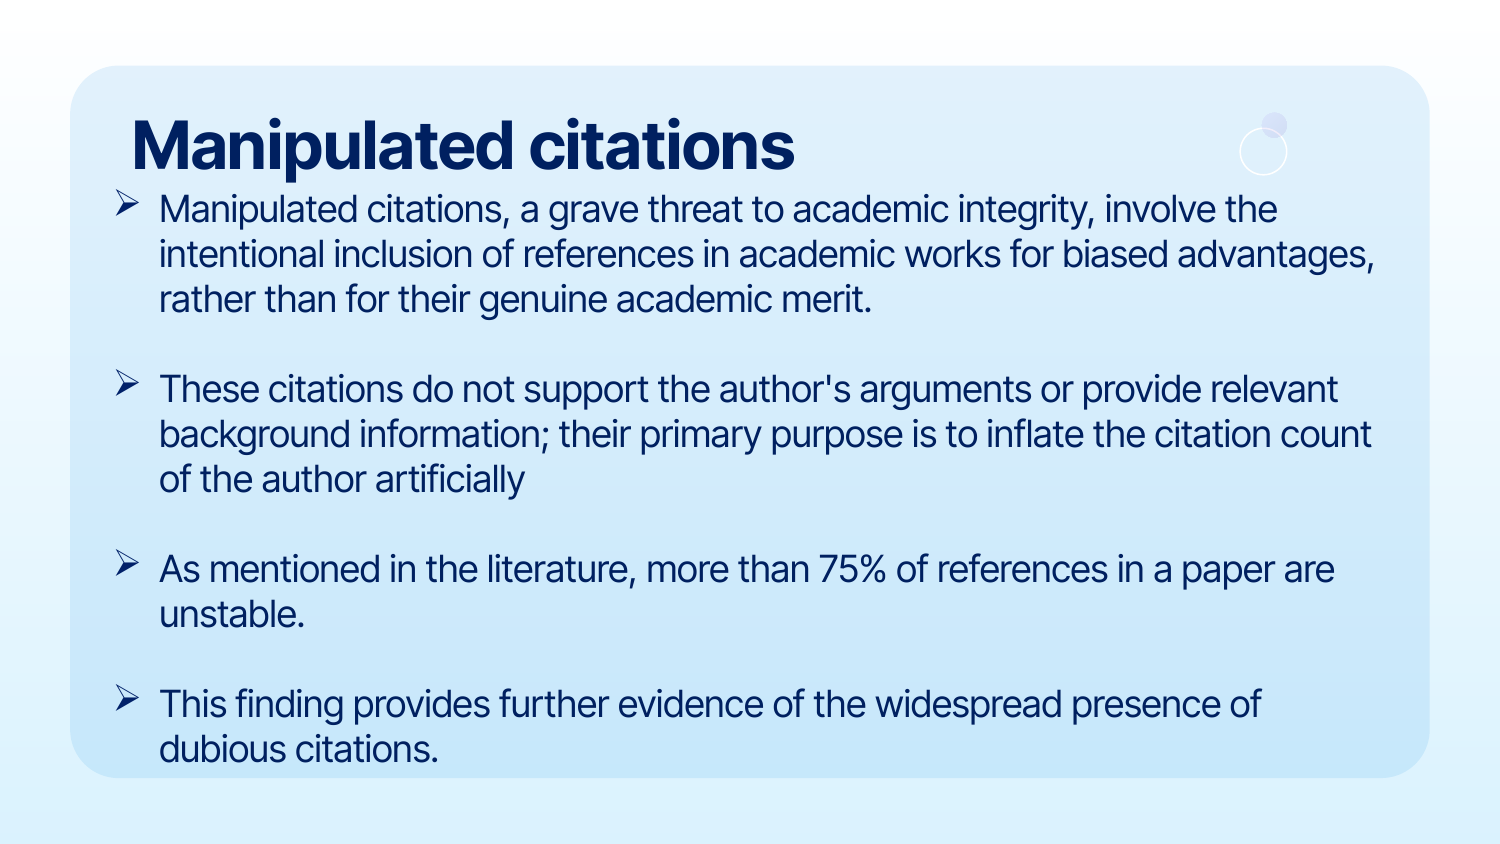

# Manipulated citations

Manipulated citations, a grave threat to academic integrity, involve the intentional inclusion of references in academic works for biased advantages, rather than for their genuine academic merit.

These citations do not support the author's arguments or provide relevant background information; their primary purpose is to inflate the citation count of the author artificially

As mentioned in the literature, more than 75% of references in a paper are unstable.

This finding provides further evidence of the widespread presence of dubious citations.